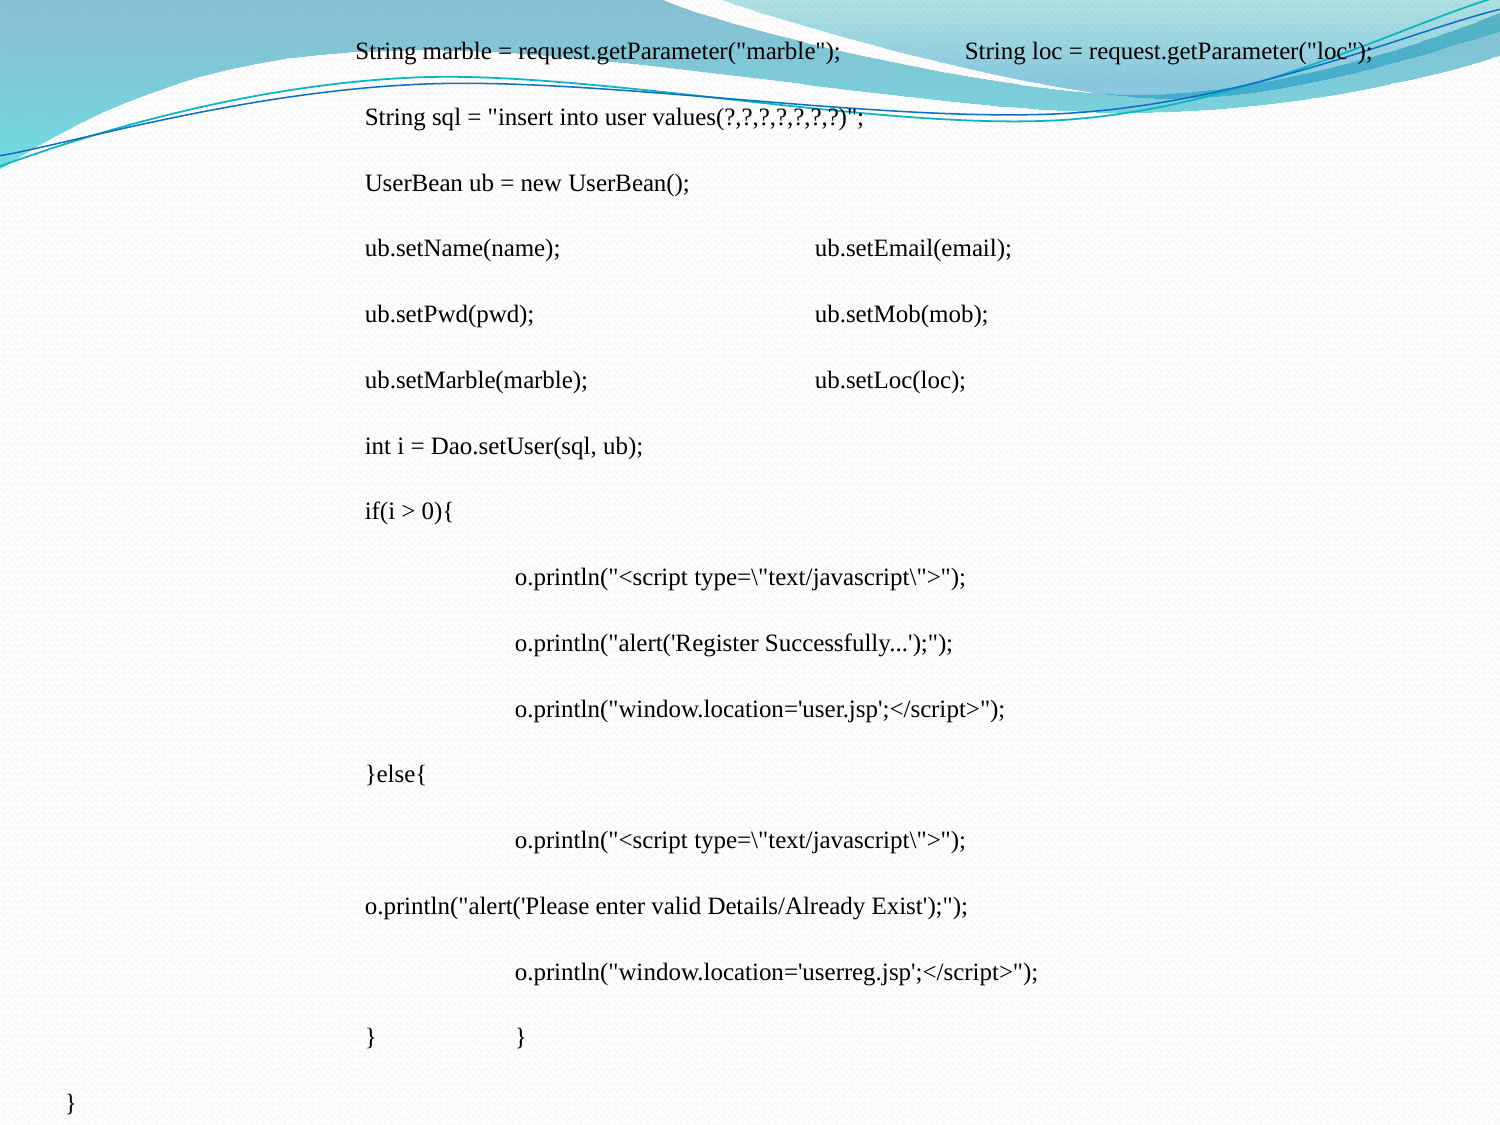

String marble = request.getParameter("marble");	String loc = request.getParameter("loc");
		String sql = "insert into user values(?,?,?,?,?,?,?)";
		UserBean ub = new UserBean();
		ub.setName(name);		ub.setEmail(email);
		ub.setPwd(pwd);		ub.setMob(mob);
		ub.setMarble(marble);		ub.setLoc(loc);
		int i = Dao.setUser(sql, ub);
		if(i > 0){
			o.println("<script type=\"text/javascript\">");
			o.println("alert('Register Successfully...');");
			o.println("window.location='user.jsp';</script>");
		}else{
			o.println("<script type=\"text/javascript\">");
		o.println("alert('Please enter valid Details/Already Exist');");
			o.println("window.location='userreg.jsp';</script>");
		}	}
}